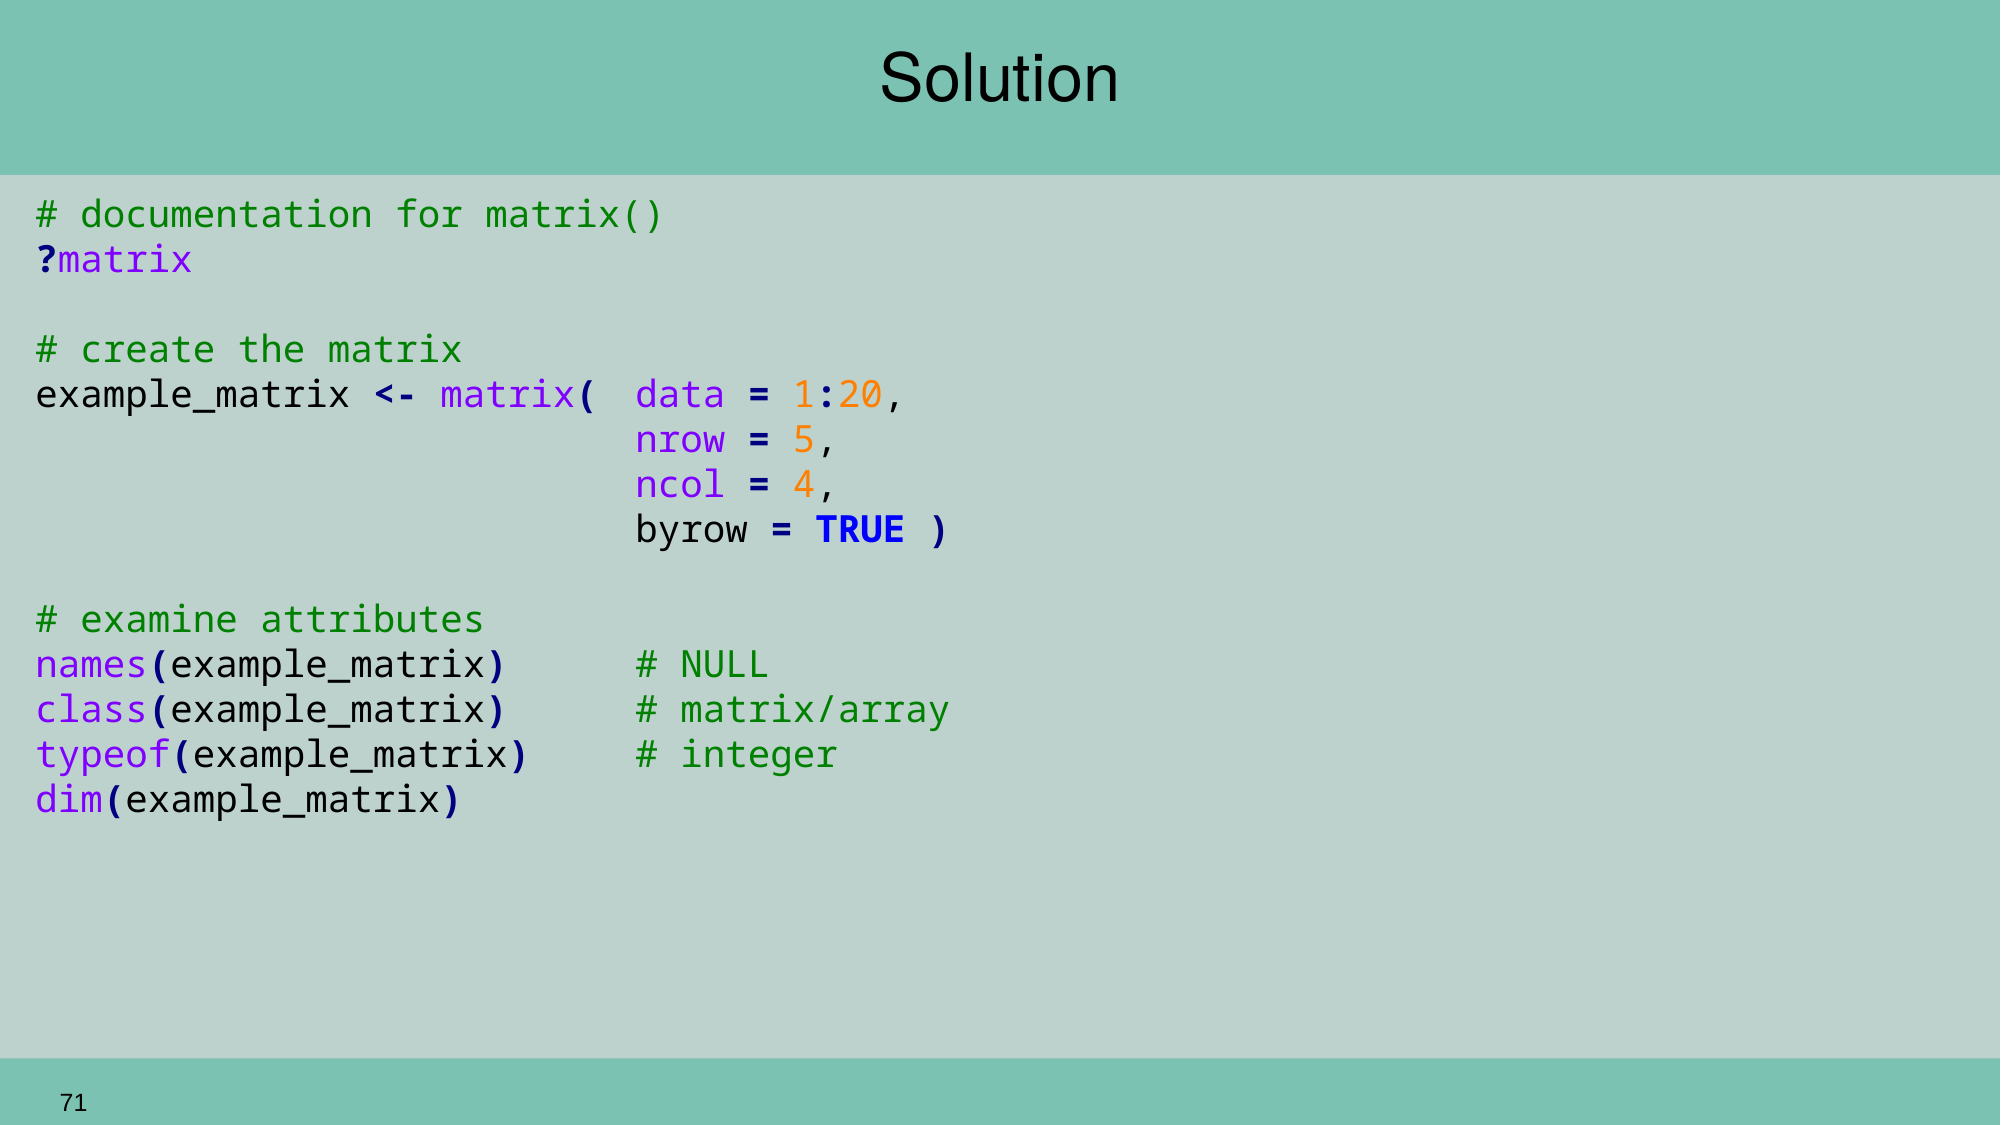

# Solution
# documentation for matrix()
?matrix

# create the matrix
example_matrix <- matrix(	data = 1:20,
				nrow = 5,
				ncol = 4,
				byrow = TRUE )

# examine attributes
names(example_matrix) 	# NULL
class(example_matrix) 	# matrix/array
typeof(example_matrix) 	# integer
dim(example_matrix)